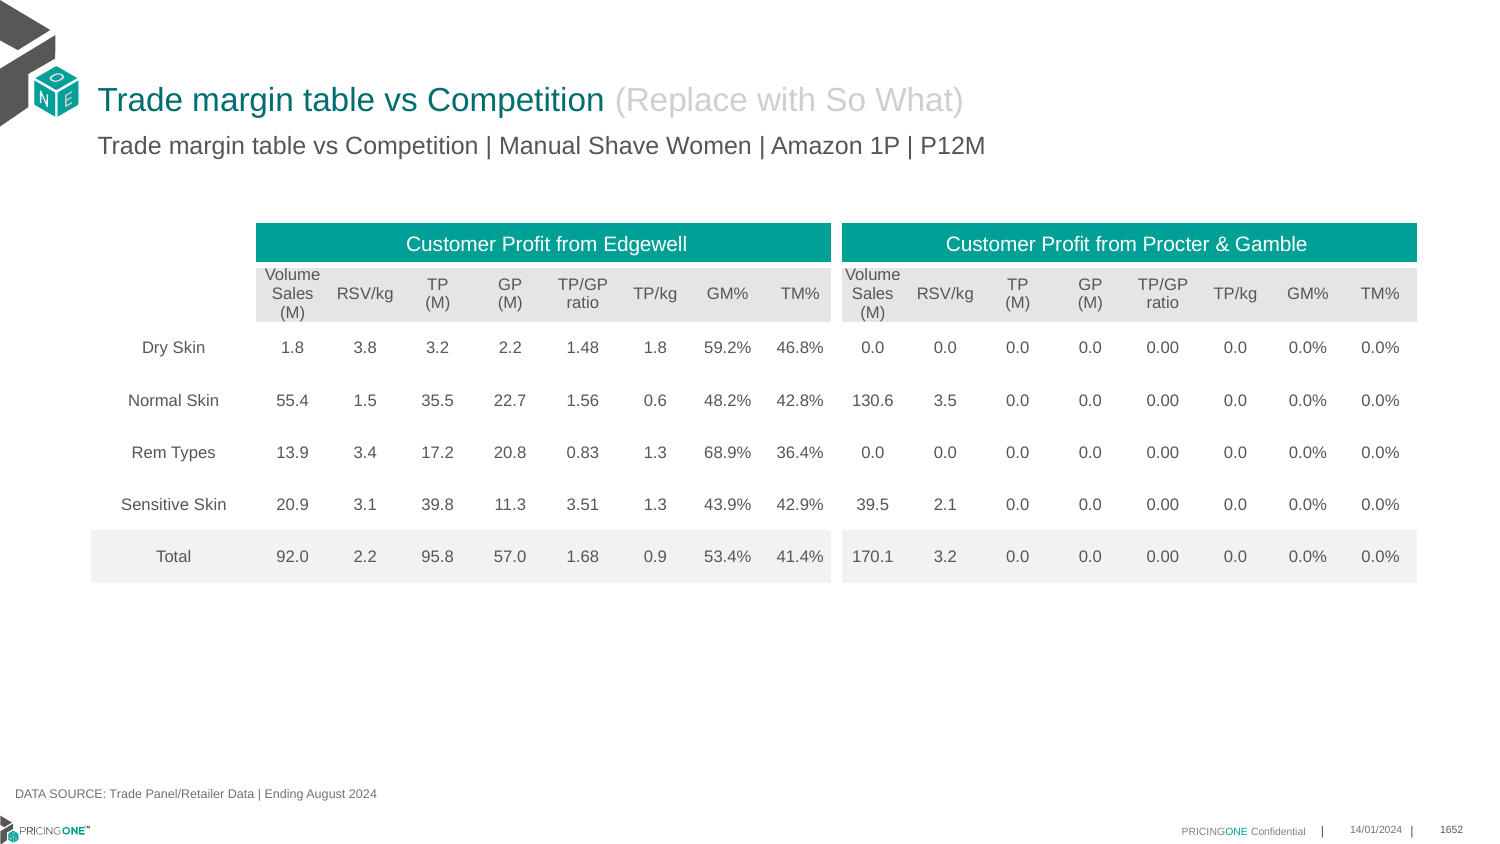

# Trade margin table vs Competition (Replace with So What)
Trade margin table vs Competition | Manual Shave Women | Amazon 1P | P12M
|  | Customer Profit from Edgewell |  |  |  |  |  |  |  | Customer Profit from Procter & Gamble |  |  |  |  |  |  |  |
| --- | --- | --- | --- | --- | --- | --- | --- | --- | --- | --- | --- | --- | --- | --- | --- | --- |
|  | Volume Sales (M) | RSV/kg | TP (M) | GP (M) | TP/GP ratio | TP/kg | GM% | TM% | Volume Sales (M) | RSV/kg | TP (M) | GP (M) | TP/GP ratio | TP/kg | GM% | TM% |
| Dry Skin | 1.8 | 3.8 | 3.2 | 2.2 | 1.48 | 1.8 | 59.2% | 46.8% | 0.0 | 0.0 | 0.0 | 0.0 | 0.00 | 0.0 | 0.0% | 0.0% |
| Normal Skin | 55.4 | 1.5 | 35.5 | 22.7 | 1.56 | 0.6 | 48.2% | 42.8% | 130.6 | 3.5 | 0.0 | 0.0 | 0.00 | 0.0 | 0.0% | 0.0% |
| Rem Types | 13.9 | 3.4 | 17.2 | 20.8 | 0.83 | 1.3 | 68.9% | 36.4% | 0.0 | 0.0 | 0.0 | 0.0 | 0.00 | 0.0 | 0.0% | 0.0% |
| Sensitive Skin | 20.9 | 3.1 | 39.8 | 11.3 | 3.51 | 1.3 | 43.9% | 42.9% | 39.5 | 2.1 | 0.0 | 0.0 | 0.00 | 0.0 | 0.0% | 0.0% |
| Total | 92.0 | 2.2 | 95.8 | 57.0 | 1.68 | 0.9 | 53.4% | 41.4% | 170.1 | 3.2 | 0.0 | 0.0 | 0.00 | 0.0 | 0.0% | 0.0% |
DATA SOURCE: Trade Panel/Retailer Data | Ending August 2024

14/01/2024
1652